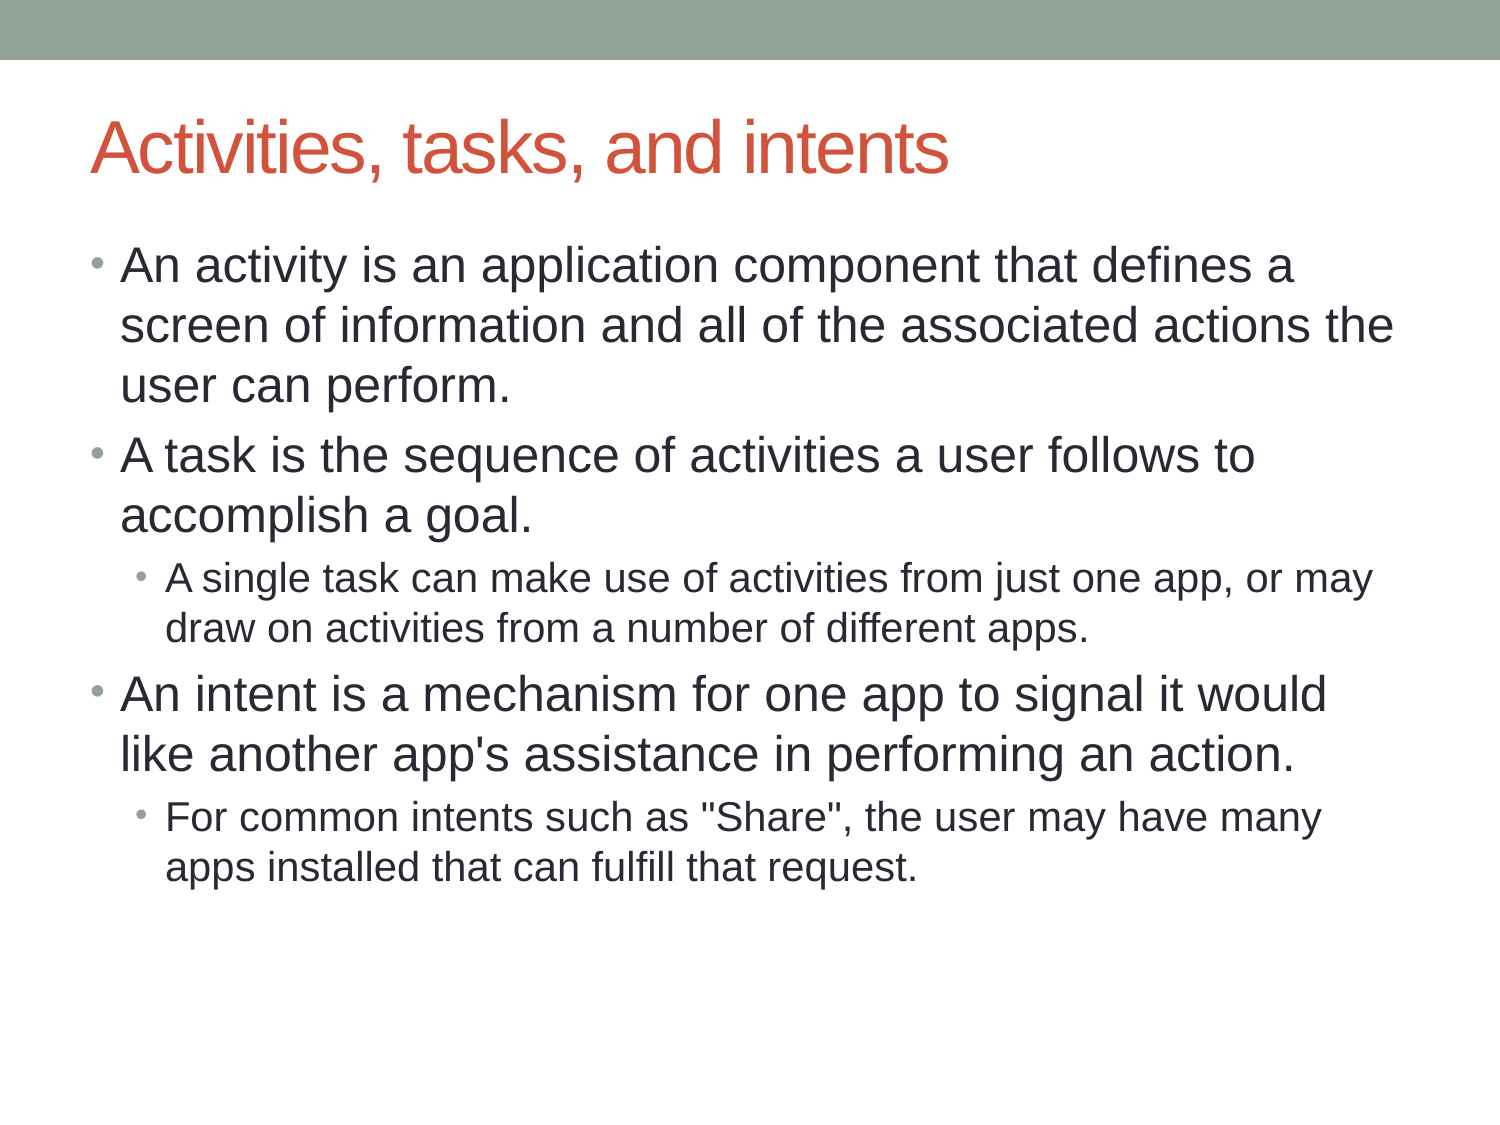

# Activities, tasks, and intents
An activity is an application component that defines a screen of information and all of the associated actions the user can perform.
A task is the sequence of activities a user follows to accomplish a goal.
A single task can make use of activities from just one app, or may draw on activities from a number of different apps.
An intent is a mechanism for one app to signal it would like another app's assistance in performing an action.
For common intents such as "Share", the user may have many apps installed that can fulfill that request.